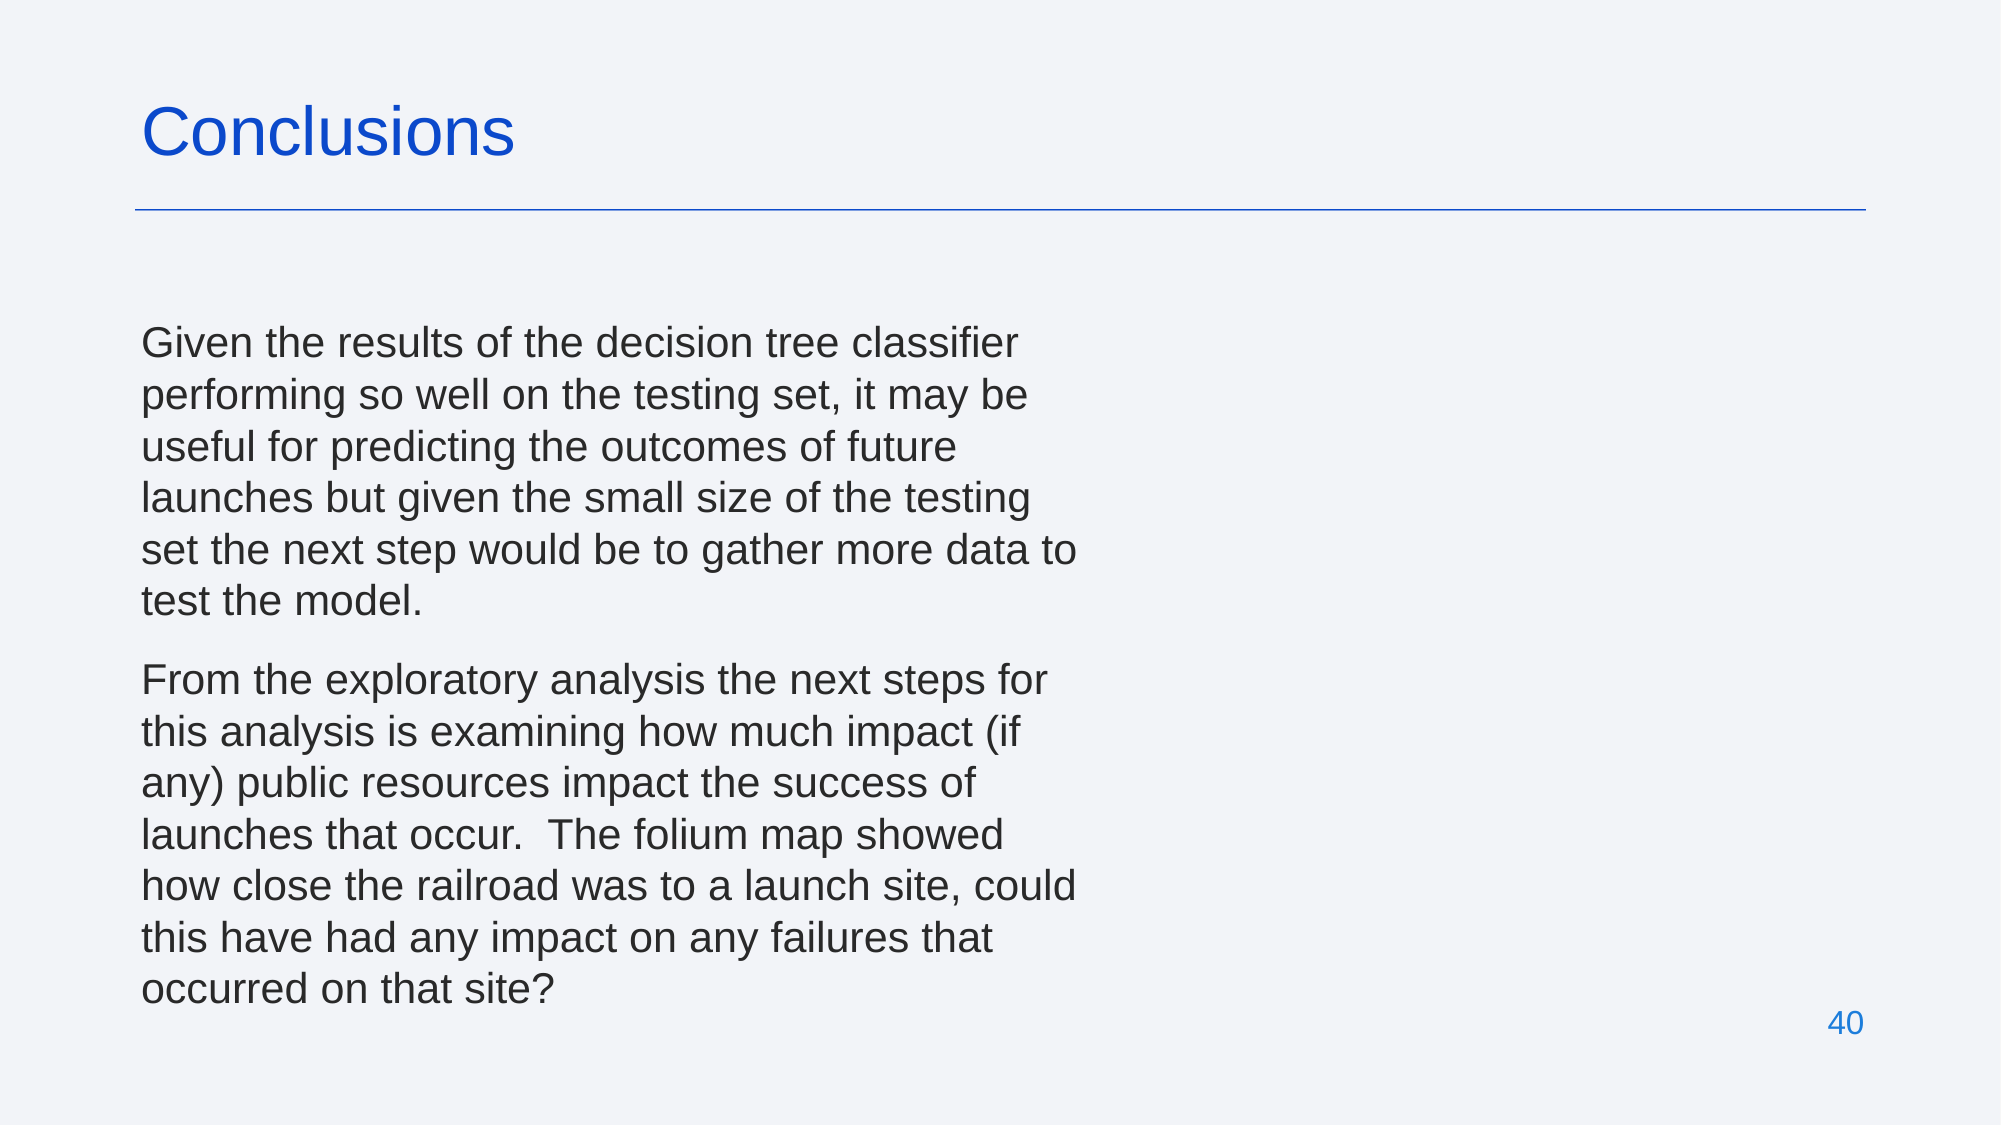

Conclusions
Given the results of the decision tree classifier performing so well on the testing set, it may be useful for predicting the outcomes of future launches but given the small size of the testing set the next step would be to gather more data to test the model.
From the exploratory analysis the next steps for this analysis is examining how much impact (if any) public resources impact the success of launches that occur.  The folium map showed how close the railroad was to a launch site, could this have had any impact on any failures that occurred on that site?
40